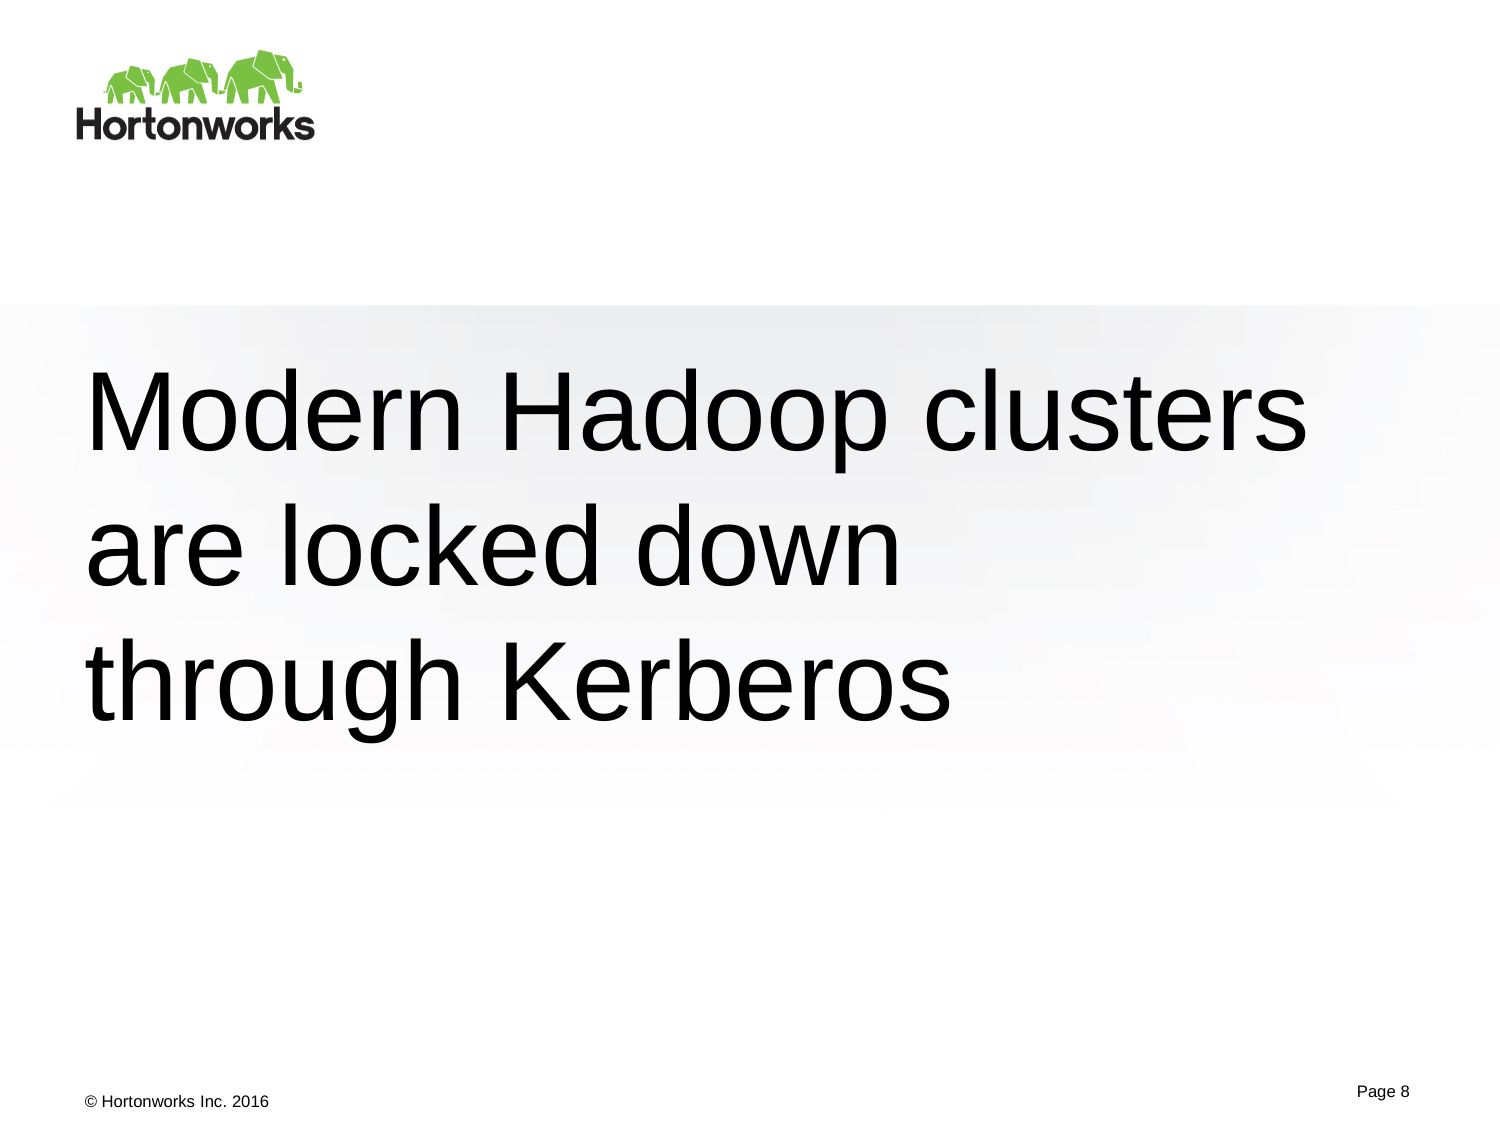

# Modern Hadoop clusters are locked down through Kerberos

Page 8